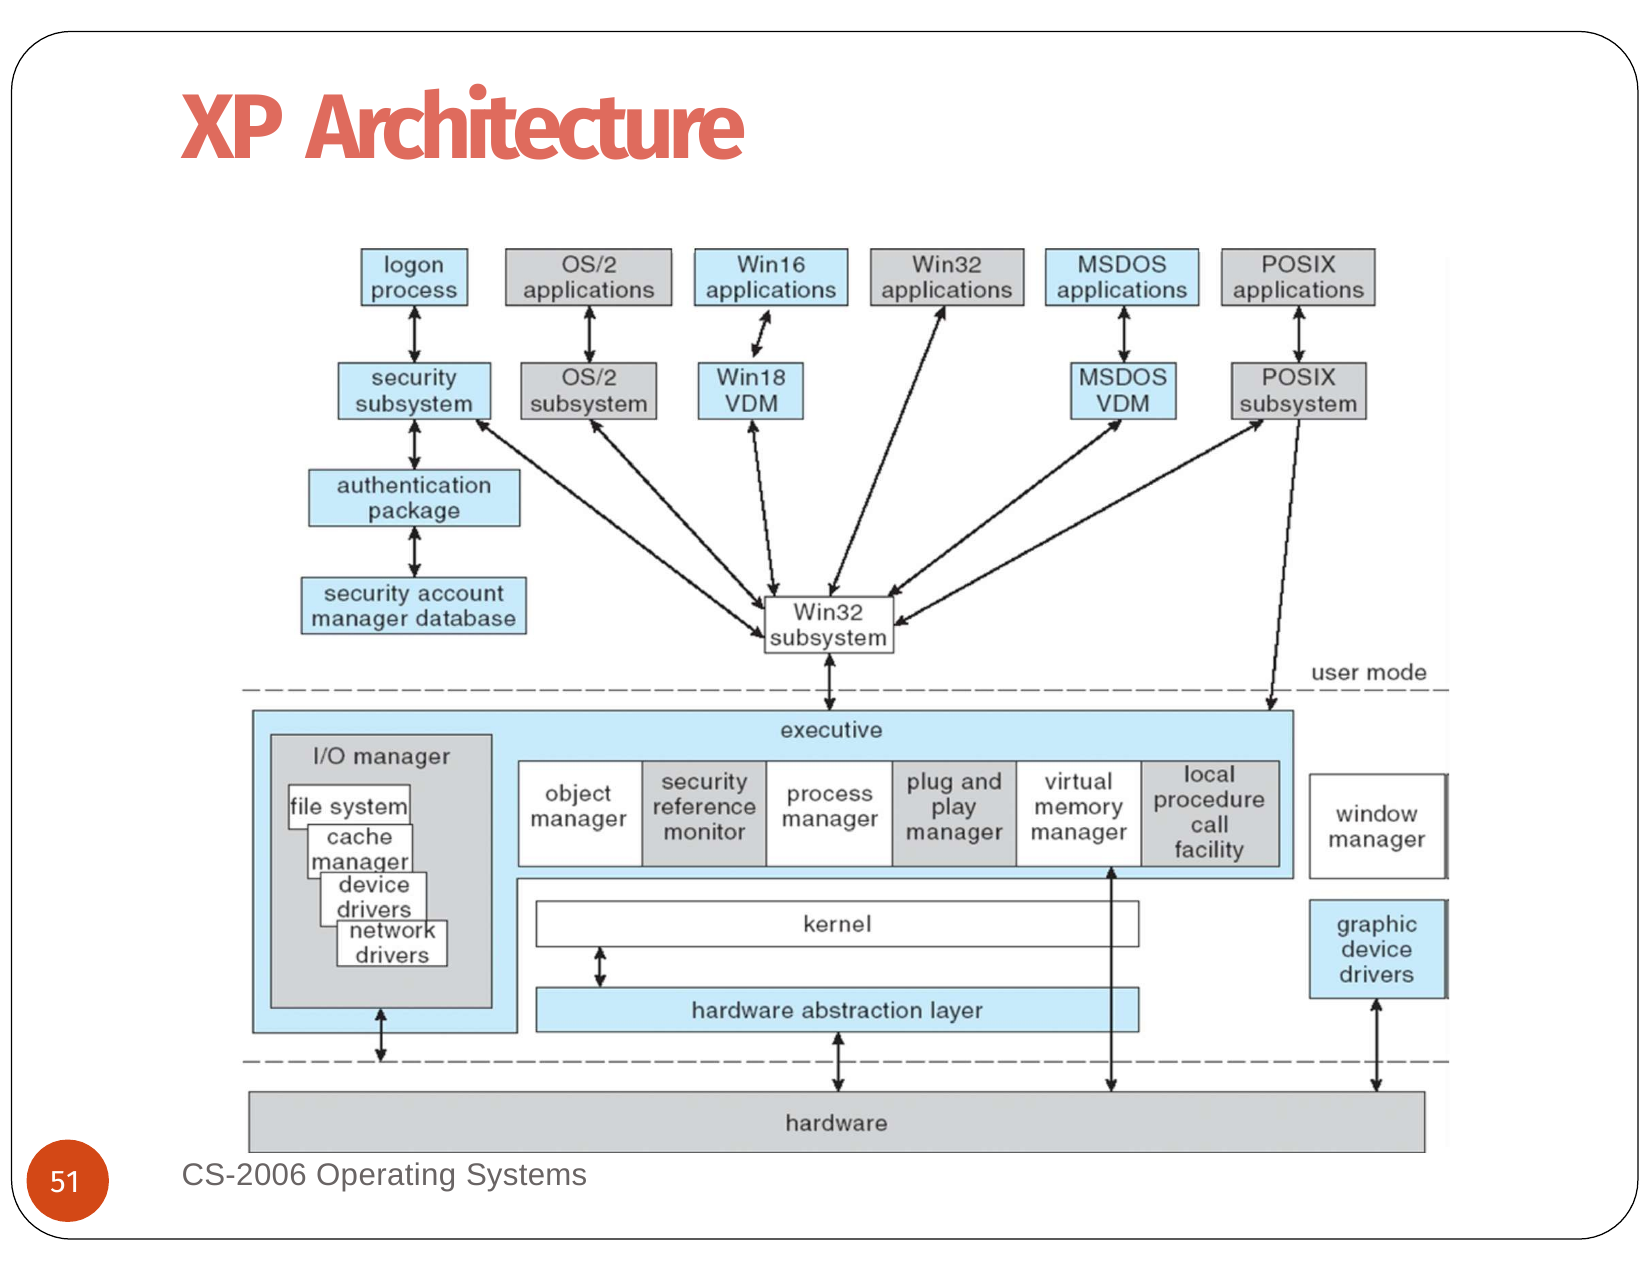

# XP Architecture

CS-2006 Operating Systems
51